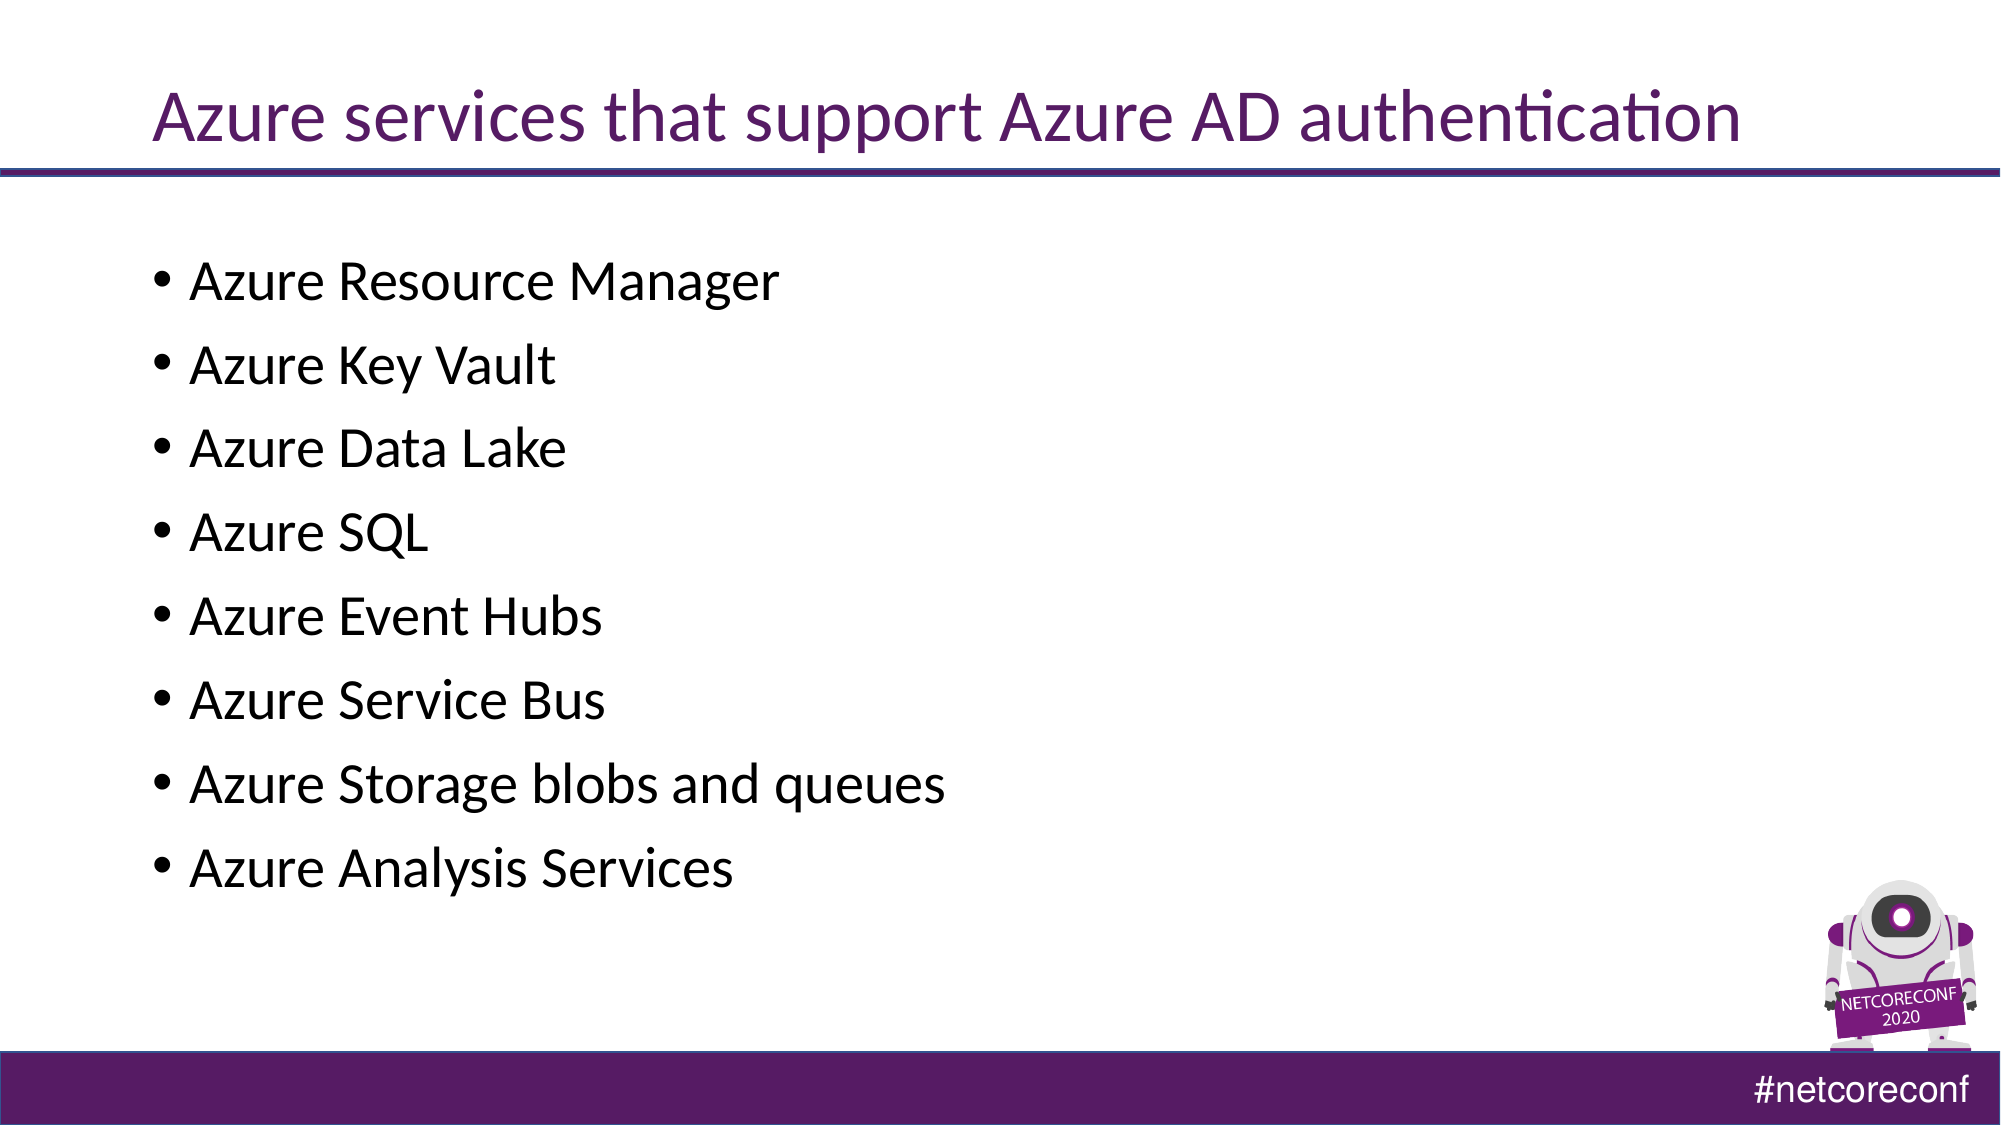

# Azure services that support Azure AD authentication
Azure Resource Manager
Azure Key Vault
Azure Data Lake
Azure SQL
Azure Event Hubs
Azure Service Bus
Azure Storage blobs and queues
Azure Analysis Services